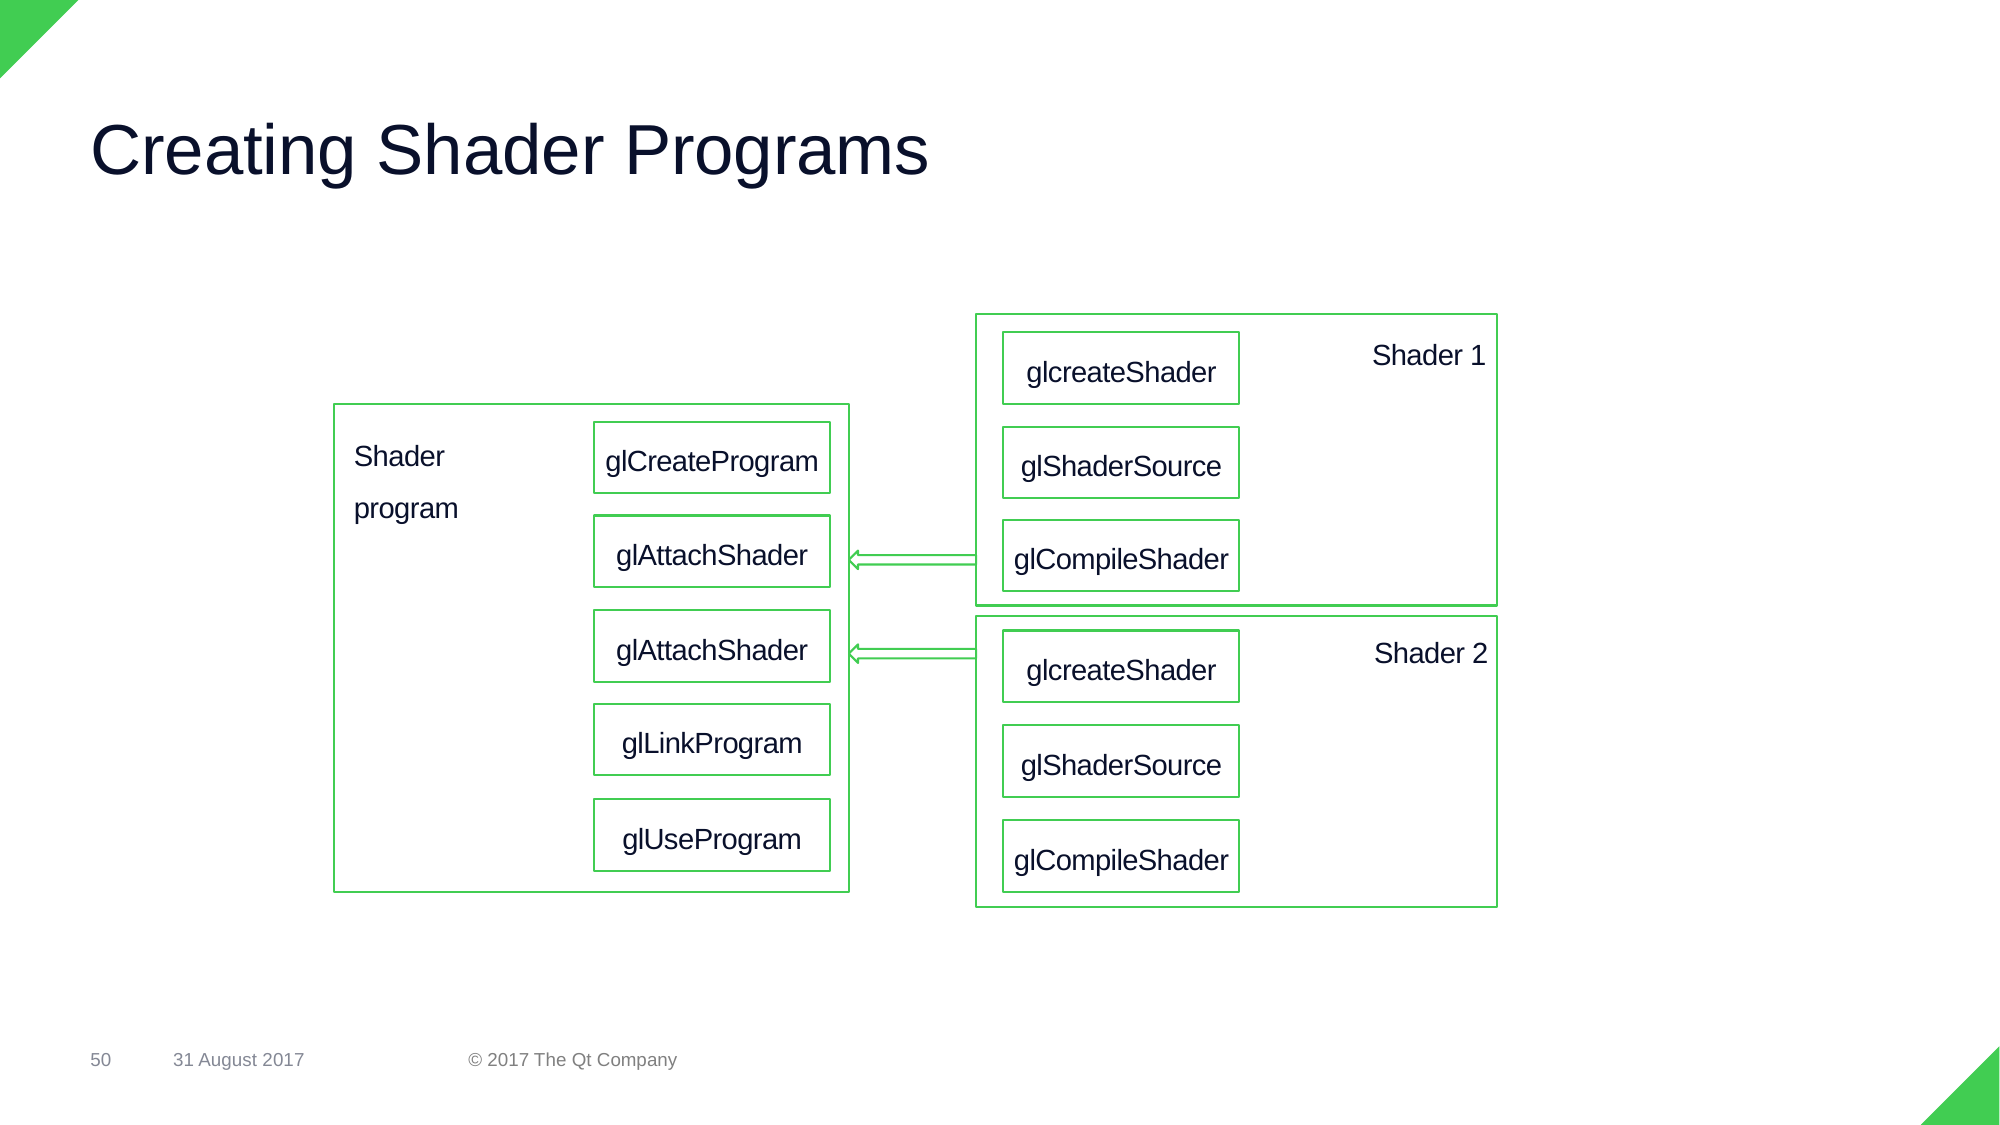

# Creating Shader Programs

Shader 1

glcreateShader

Shader program

glCreateProgram

glShaderSource

glAttachShader

glCompileShader

glAttachShader

Shader 2

glcreateShader

glLinkProgram

glShaderSource

glUseProgram

glCompileShader
50
31 August 2017
© 2017 The Qt Company